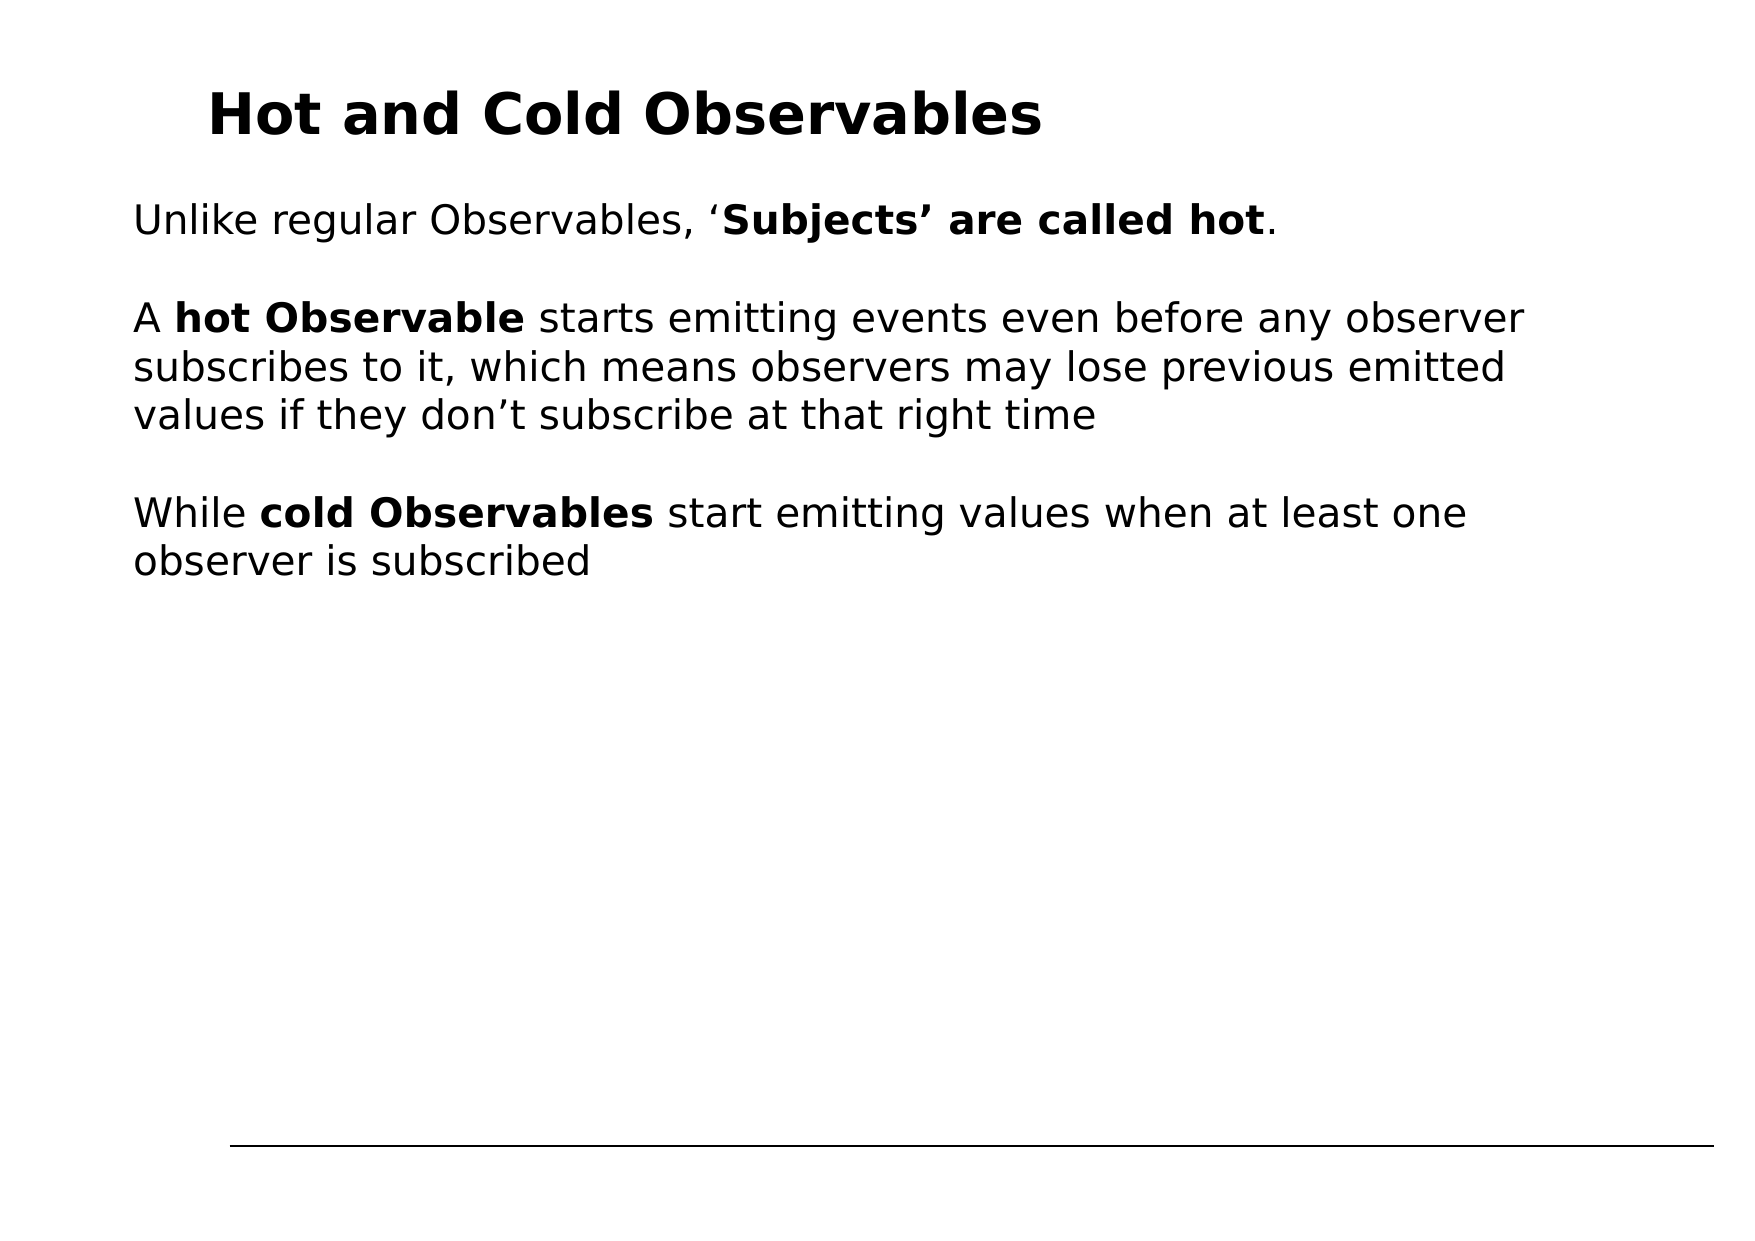

# Hot and Cold Observables
Unlike regular Observables, ‘Subjects’ are called hot.

A hot Observable starts emitting events even before any observer subscribes to it, which means observers may lose previous emitted values if they don’t subscribe at that right time

While cold Observables start emitting values when at least one observer is subscribed